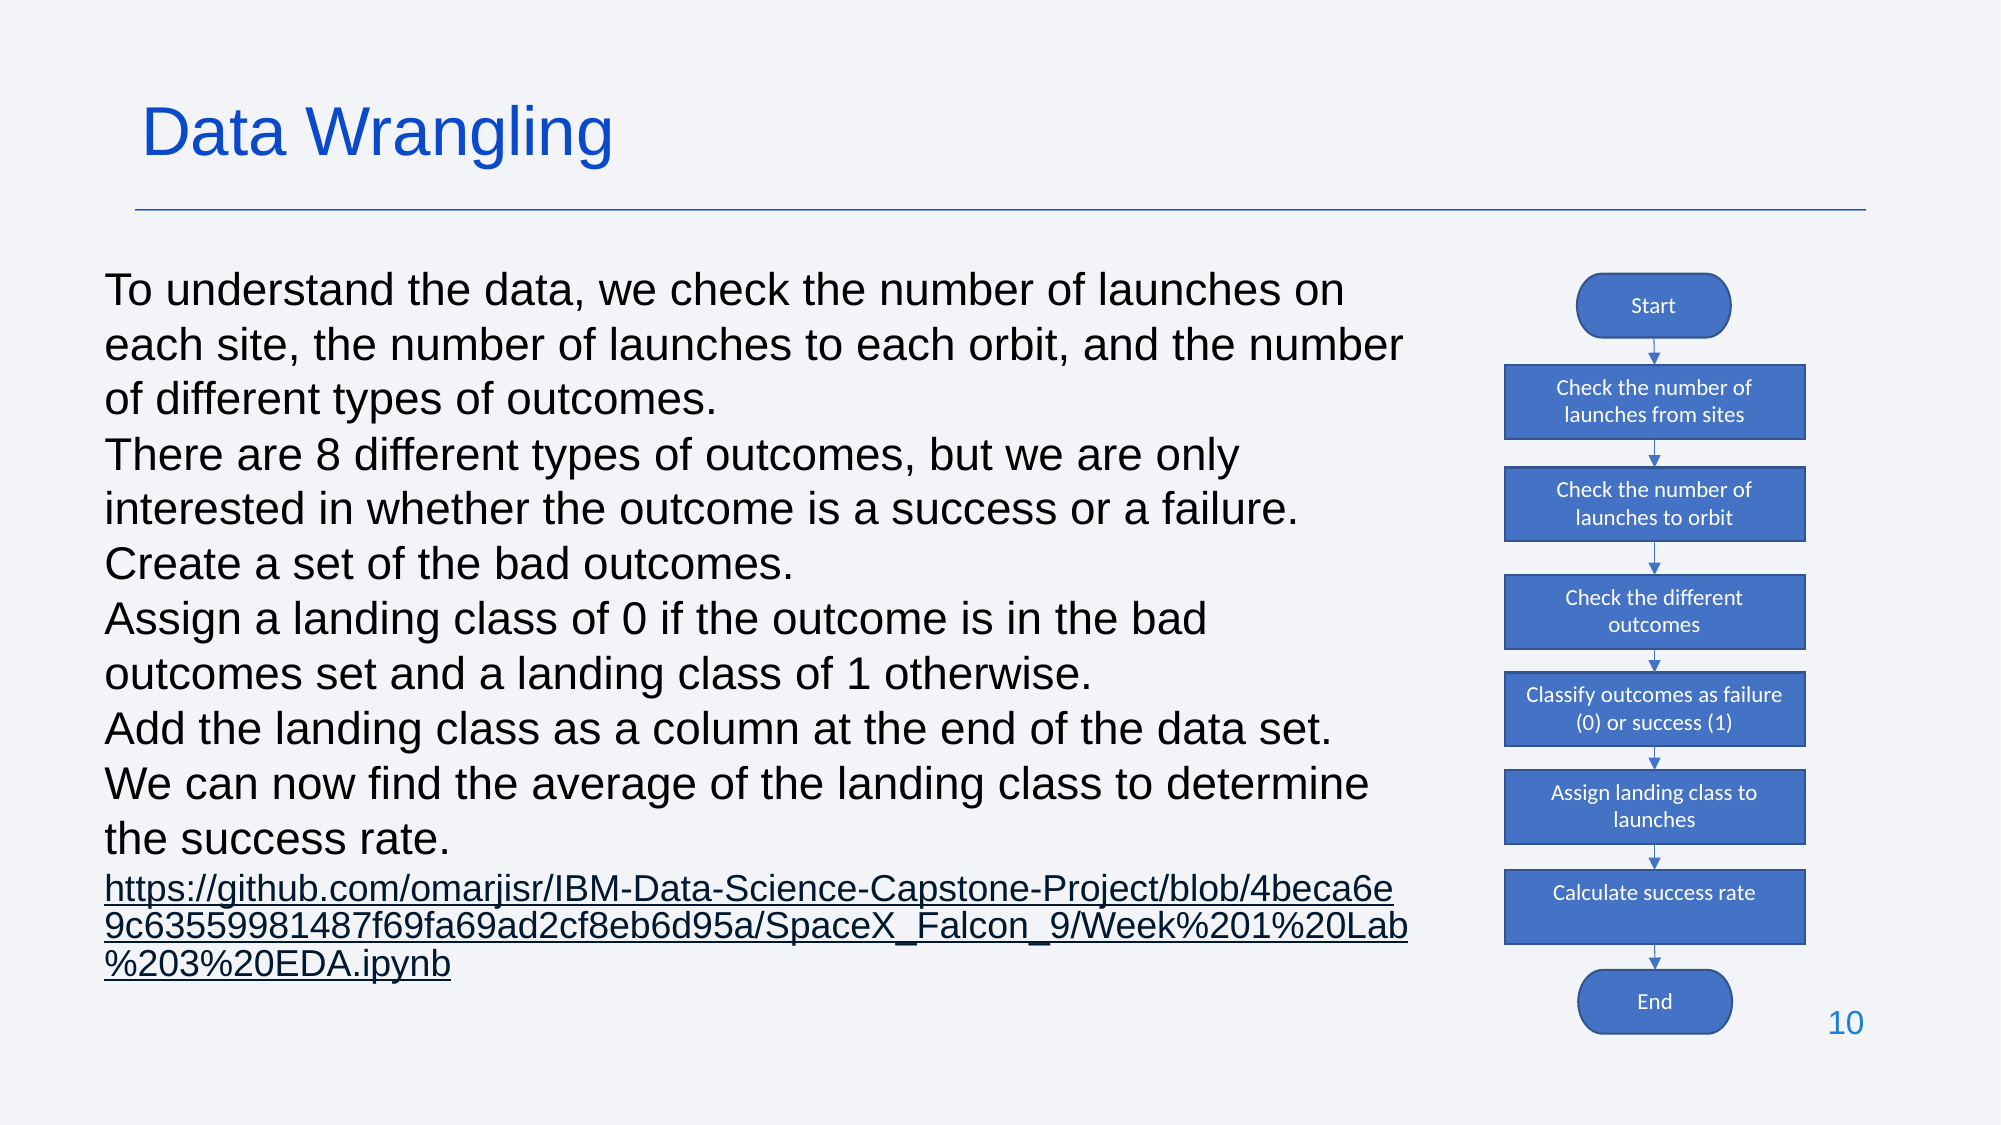

Data Wrangling
To understand the data, we check the number of launches on each site, the number of launches to each orbit, and the number of different types of outcomes.
There are 8 different types of outcomes, but we are only interested in whether the outcome is a success or a failure.
Create a set of the bad outcomes.
Assign a landing class of 0 if the outcome is in the bad outcomes set and a landing class of 1 otherwise.
Add the landing class as a column at the end of the data set.
We can now find the average of the landing class to determine the success rate.
https://github.com/omarjisr/IBM-Data-Science-Capstone-Project/blob/4beca6e9c63559981487f69fa69ad2cf8eb6d95a/SpaceX_Falcon_9/Week%201%20Lab%203%20EDA.ipynb

Start
Check the number of launches from sites
Check the number of launches to orbit
Check the different outcomes
Classify outcomes as failure (0) or success (1)
Assign landing class to launches
Calculate success rate
End
10